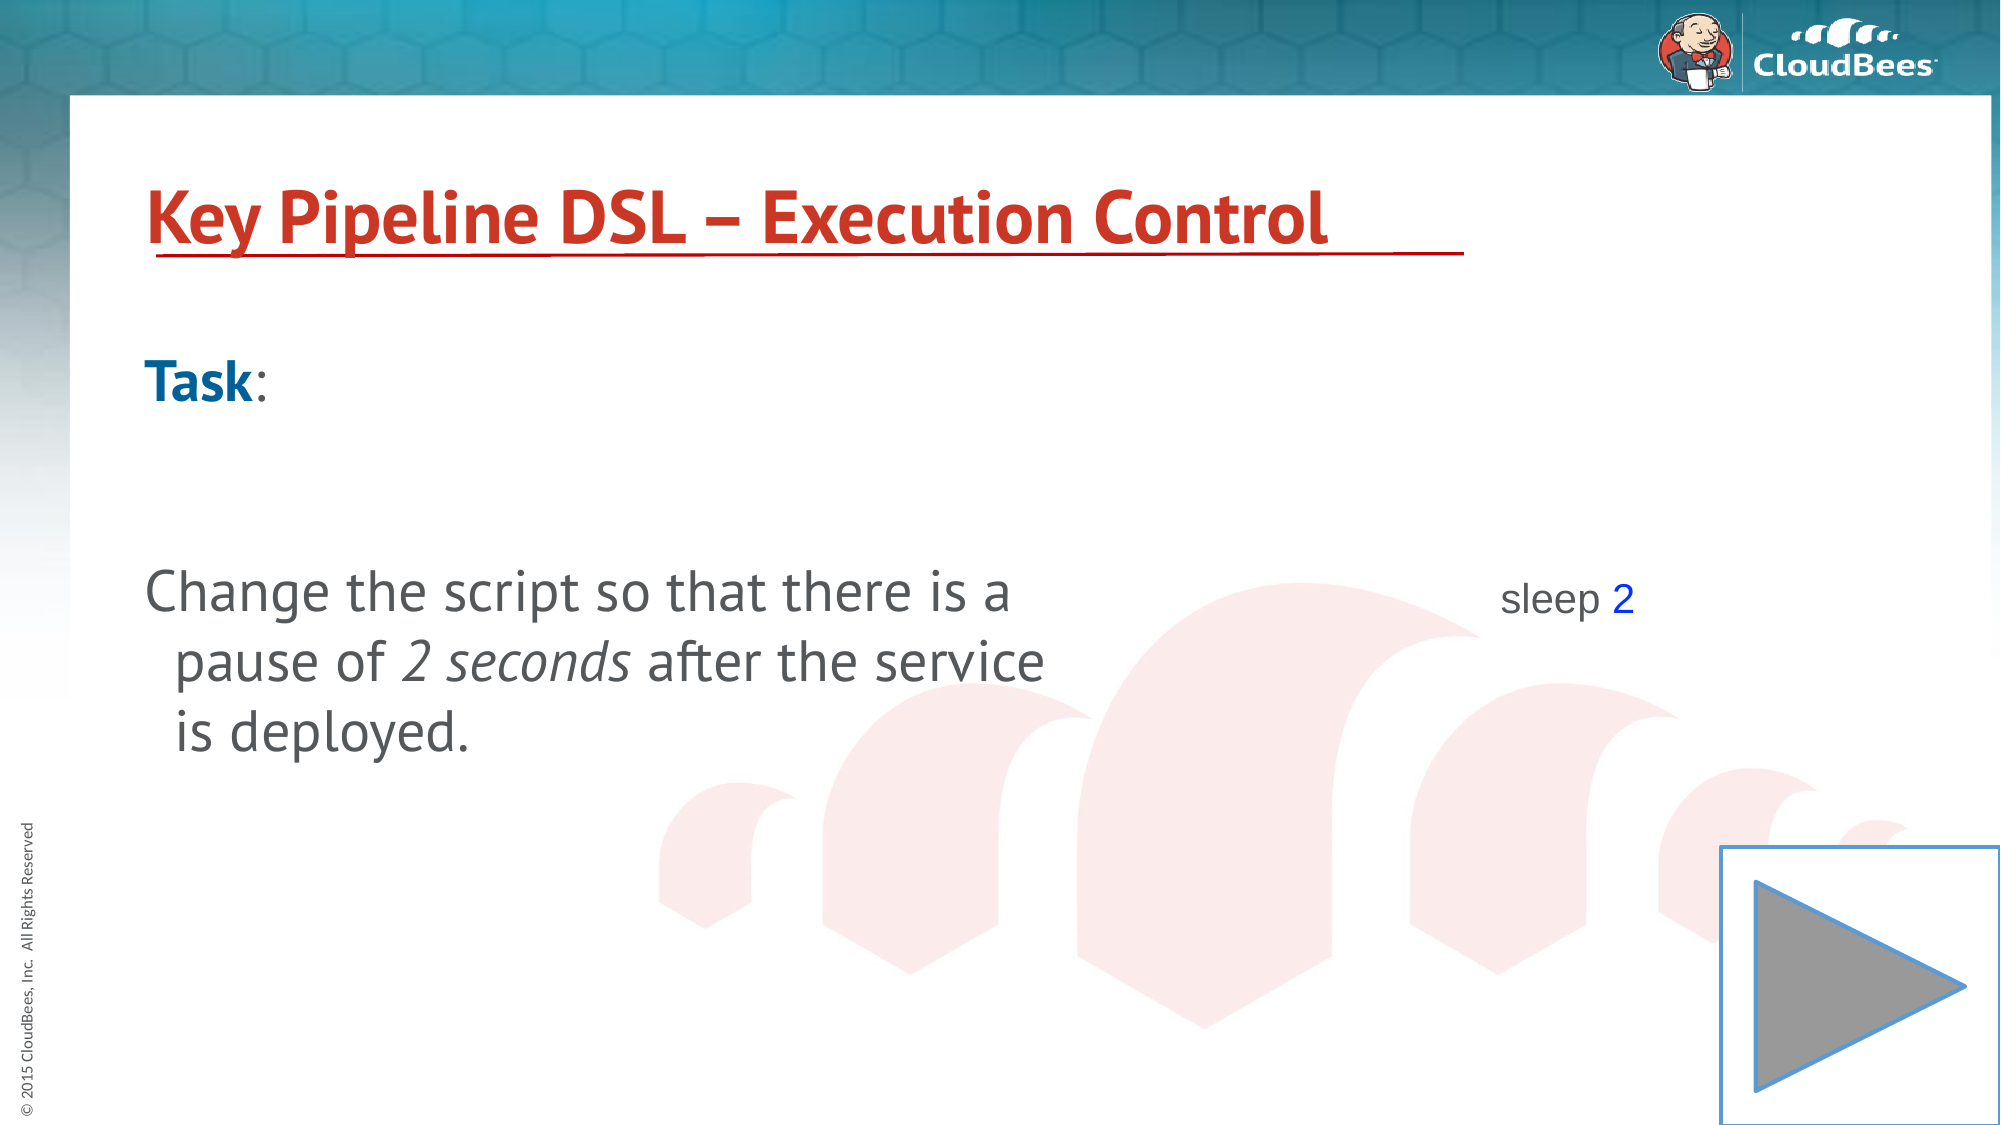

# Key Pipeline DSL – Execution Control
Task:

Change the script so that there is a pause of 2 seconds after the service is deployed.
    sleep 2